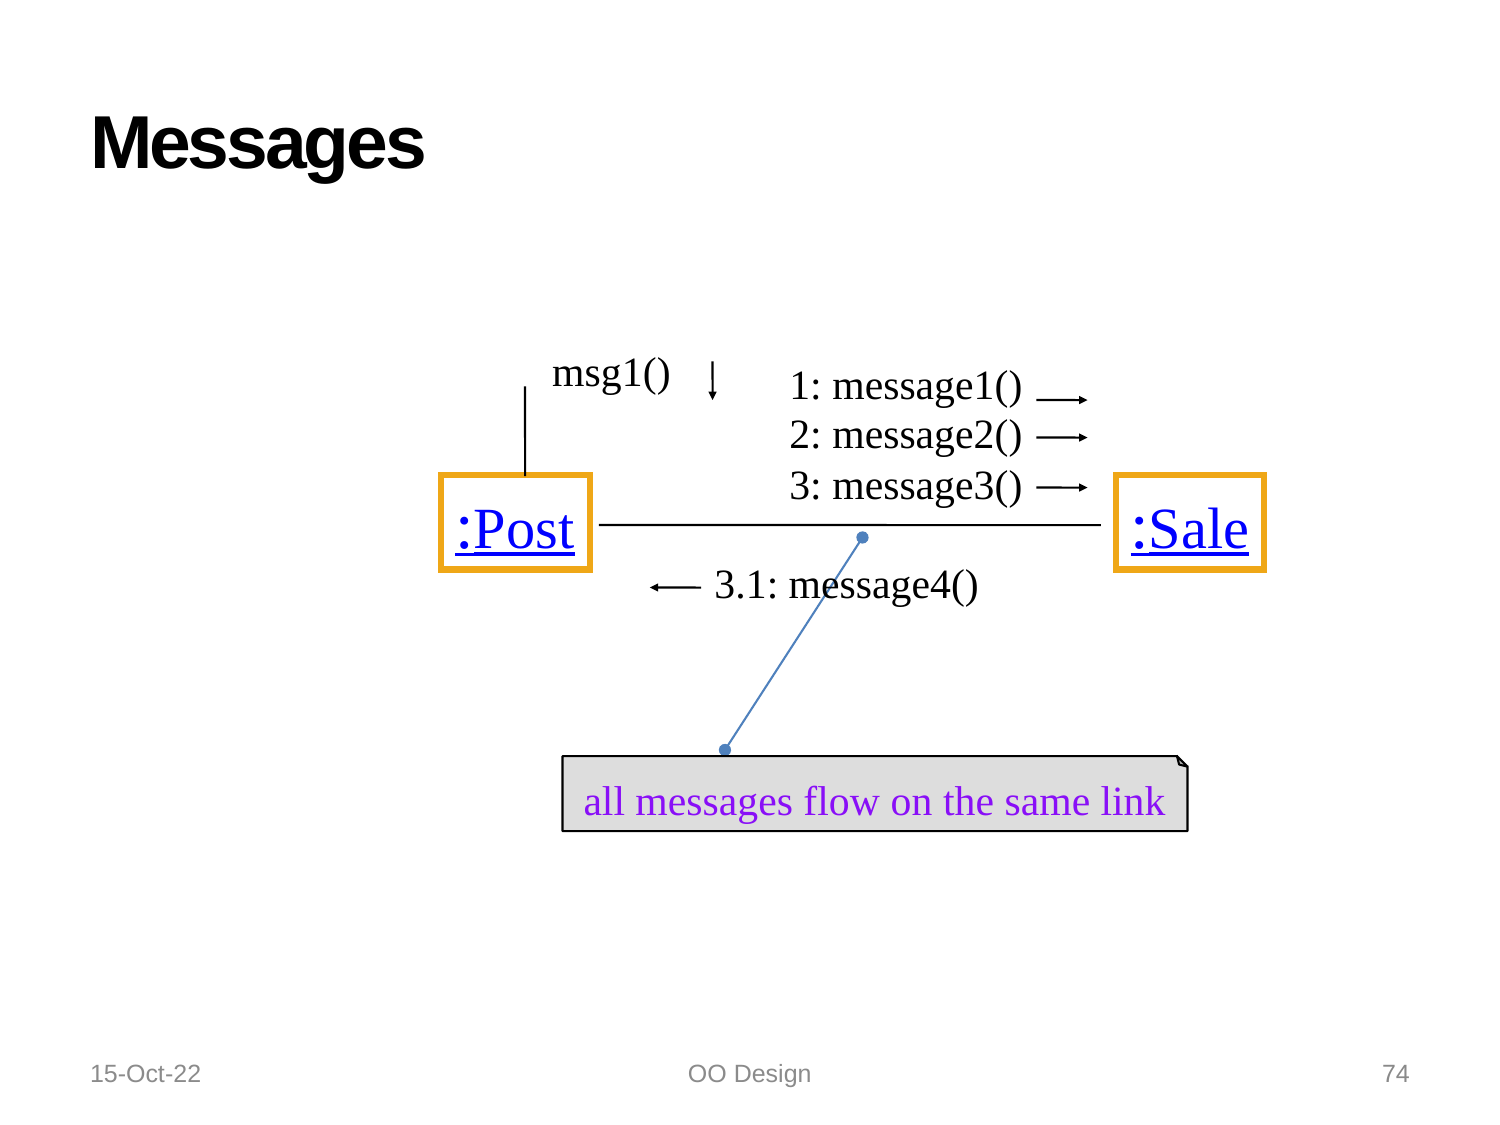

# Messages
msg1()

1: message1()

2: message2()

3: message3()

:Post
:Sale

all messages flow on the same link
3.1: message4()

15-Oct-22
OO Design
74